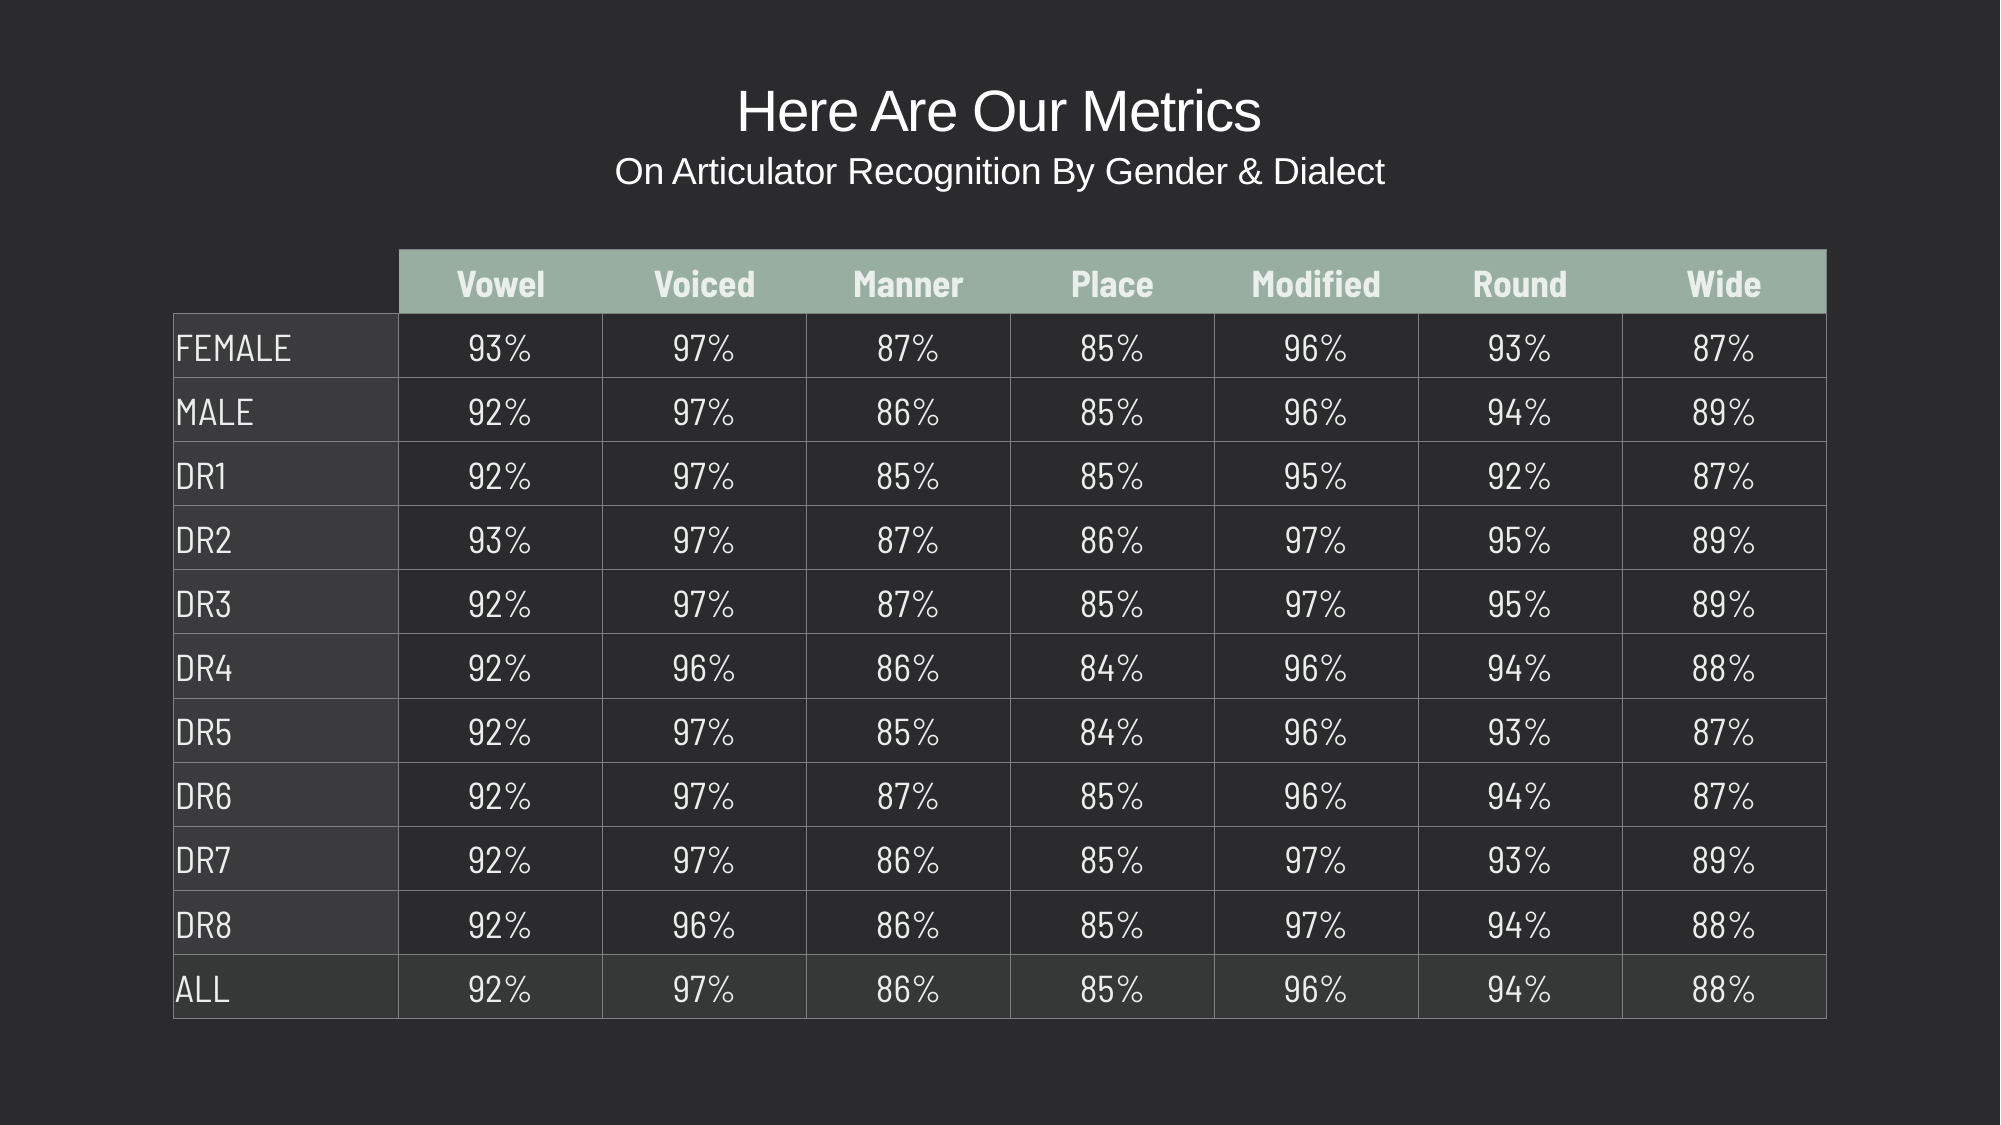

# Here Are Our Metrics
On Articulator Recognition By Gender & Dialect
|  | Vowel | Voiced | Manner | Place | Modified | Round | Wide |
| --- | --- | --- | --- | --- | --- | --- | --- |
| FEMALE | 93% | 97% | 87% | 85% | 96% | 93% | 87% |
| MALE | 92% | 97% | 86% | 85% | 96% | 94% | 89% |
| DR1 | 92% | 97% | 85% | 85% | 95% | 92% | 87% |
| DR2 | 93% | 97% | 87% | 86% | 97% | 95% | 89% |
| DR3 | 92% | 97% | 87% | 85% | 97% | 95% | 89% |
| DR4 | 92% | 96% | 86% | 84% | 96% | 94% | 88% |
| DR5 | 92% | 97% | 85% | 84% | 96% | 93% | 87% |
| DR6 | 92% | 97% | 87% | 85% | 96% | 94% | 87% |
| DR7 | 92% | 97% | 86% | 85% | 97% | 93% | 89% |
| DR8 | 92% | 96% | 86% | 85% | 97% | 94% | 88% |
| ALL | 92% | 97% | 86% | 85% | 96% | 94% | 88% |